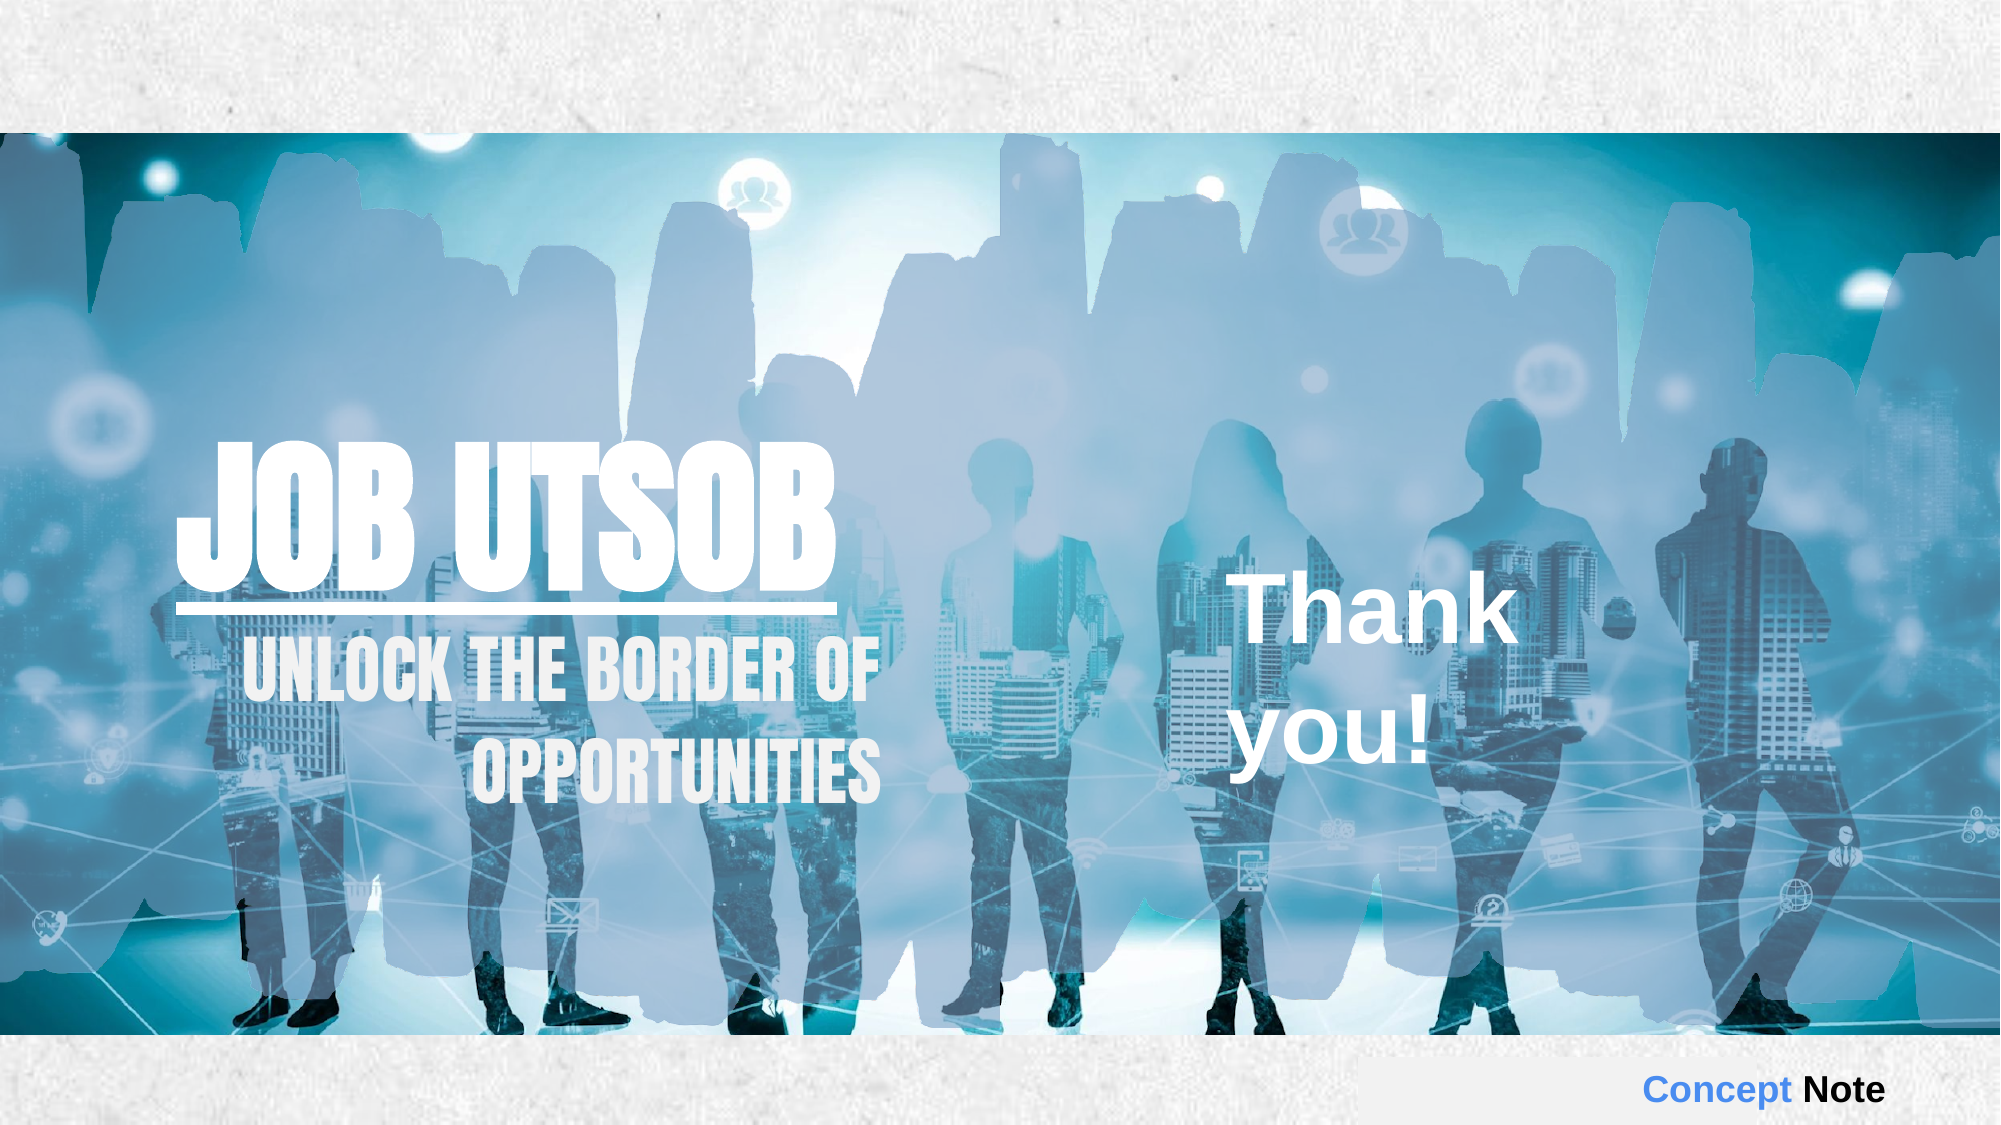

# JOB UTSOB
Thank you!
UNLOCK THE BORDER OF
OPPORTUNITIES

Concept Note